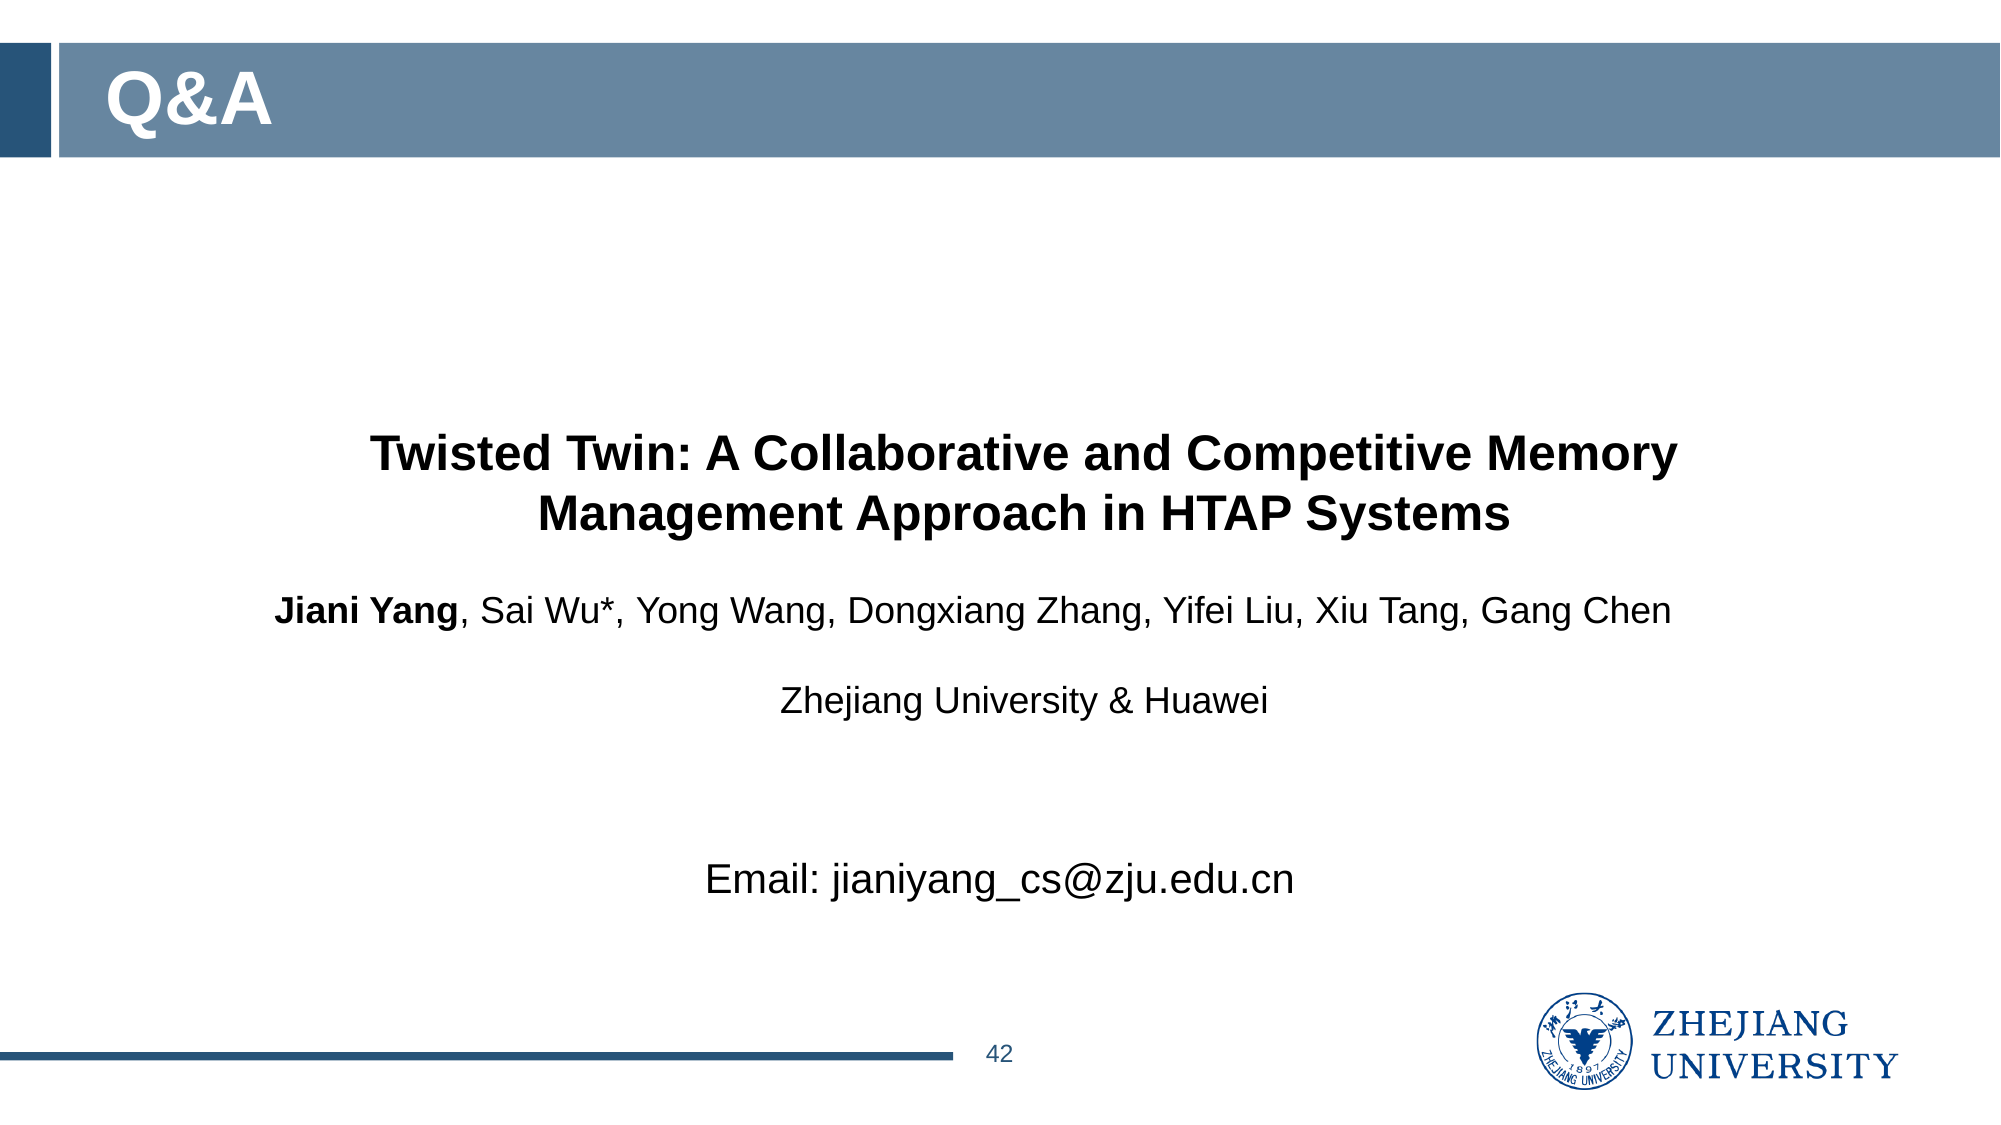

# Q&A
Twisted Twin: A Collaborative and Competitive Memory Management Approach in HTAP Systems

Jiani Yang, Sai Wu*, Yong Wang, Dongxiang Zhang, Yifei Liu, Xiu Tang, Gang Chen

Zhejiang University & Huawei

Email: jianiyang_cs@zju.edu.cn